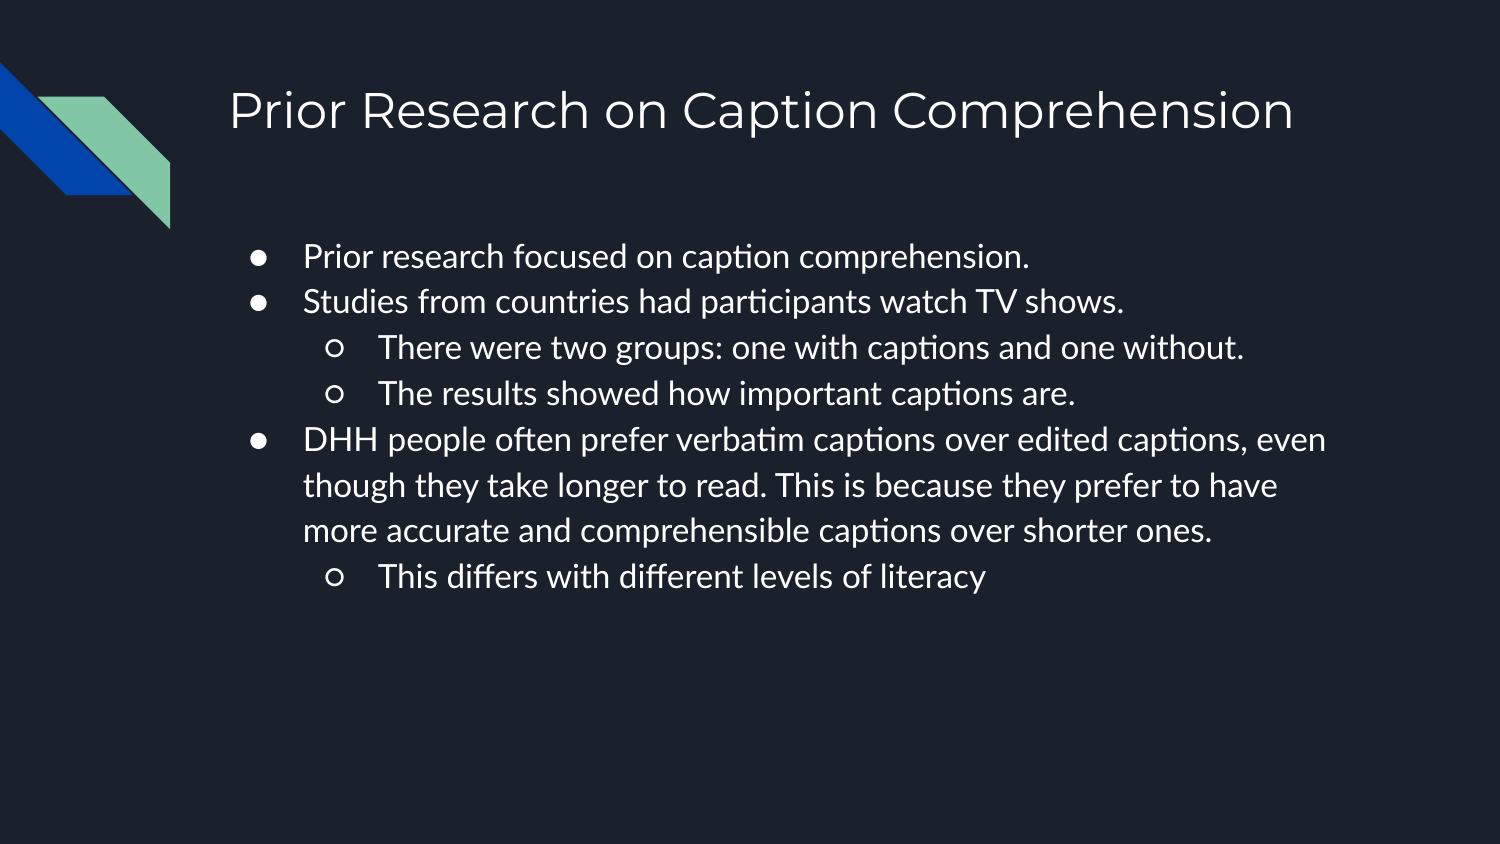

# Prior Research on Caption Comprehension
Prior research focused on caption comprehension.
Studies from countries had participants watch TV shows.
There were two groups: one with captions and one without.
The results showed how important captions are.
DHH people often prefer verbatim captions over edited captions, even though they take longer to read. This is because they prefer to have more accurate and comprehensible captions over shorter ones.
This differs with different levels of literacy